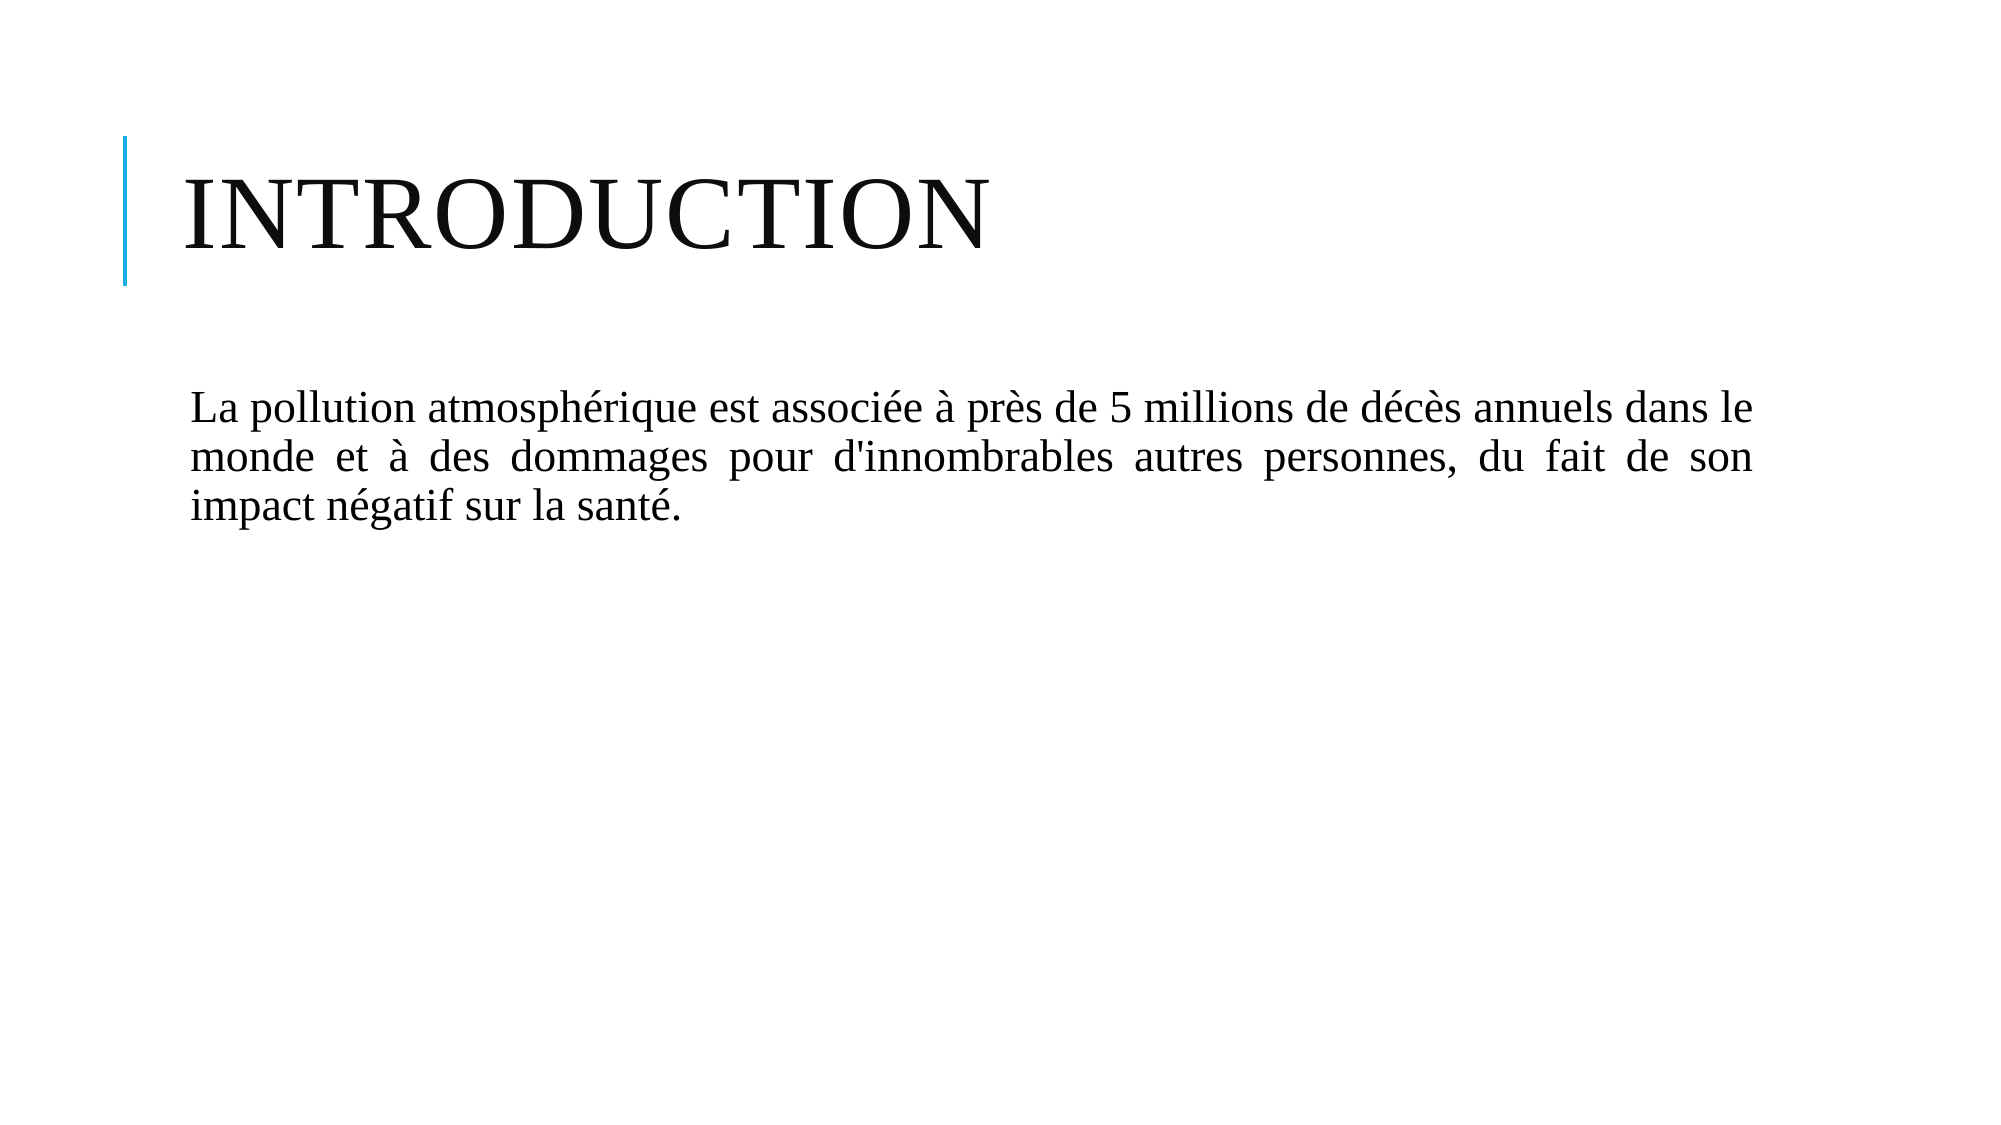

# Introduction
La pollution atmosphérique est associée à près de 5 millions de décès annuels dans le monde et à des dommages pour d'innombrables autres personnes, du fait de son impact négatif sur la santé.